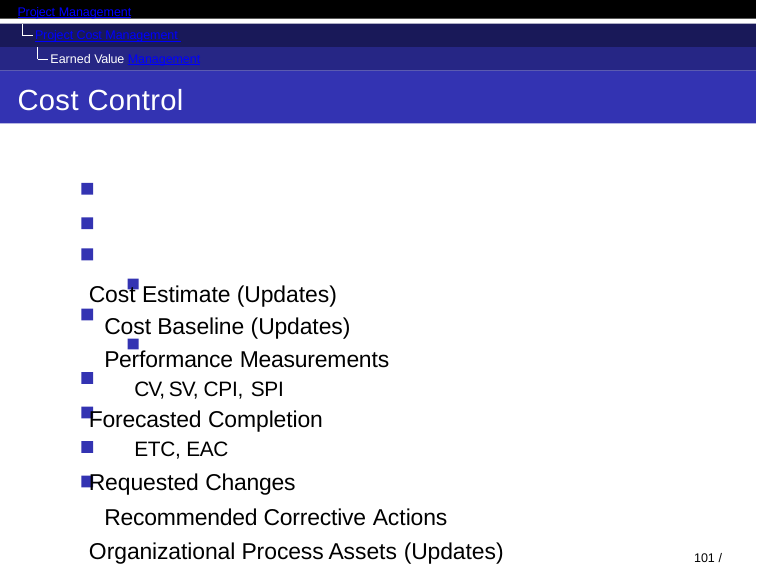

Project Management
Project Cost Management  Earned Value Management

Cost Control Process	Outputs

Cost Estimate (Updates)  Cost Baseline (Updates)  Performance Measurements
CV, SV, CPI, SPI
Forecasted Completion
ETC, EAC
Requested Changes  Recommended Corrective Actions
Organizational Process Assets (Updates)  Project Management Plan (Updates)

101 / 128